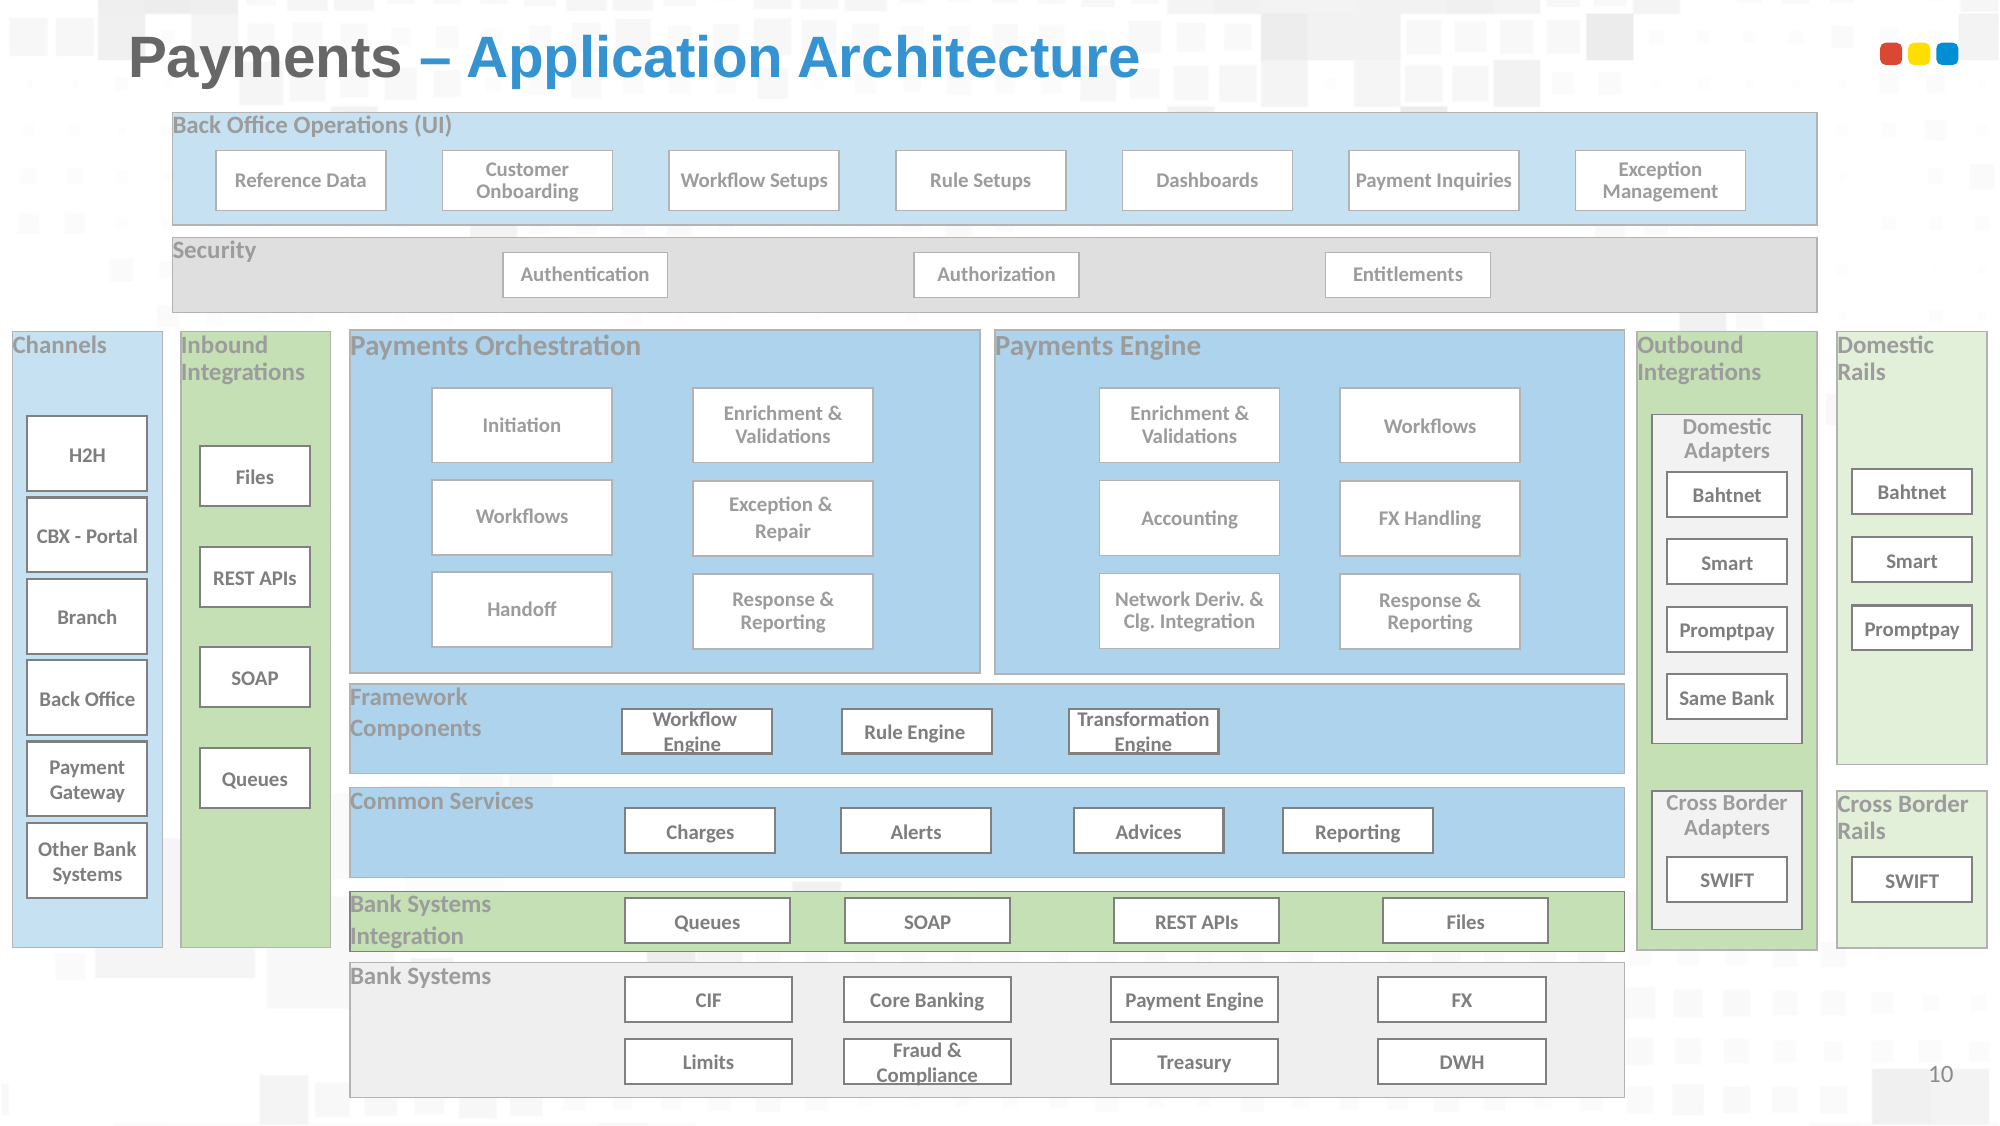

# Payments – Application Architecture
Back Office Operations (UI)
Reference Data
Customer Onboarding
Workflow Setups
Rule Setups
Dashboards
Payment Inquiries
Exception Management
Security
Authentication
Authorization
Entitlements
Payments Orchestration
Payments Engine
Outbound Integrations
Channels
Domestic Rails
Inbound   Integrations
Enrichment & Validations

Workflows

Accounting
FX Handling
Network Deriv. & Clg. Integration
Response & Reporting
Initiation
Enrichment & Validations
Workflows
Exception &
Repair
Handoff
Response & Reporting
Domestic Adapters
Bahtnet
Smart
Promptpay
Same Bank
H2H
CBX - Portal
Branch
Back Office
Payment Gateway
Other Bank Systems
Files
REST APIs
SOAP
Queues
Bahtnet
Smart
Promptpay
Framework
Components
Workflow
Engine
Rule Engine
Transformation Engine
Common Services
Cross Border Adapters
SWIFT
Cross Border Rails
Charges
Alerts
Advices
Reporting
SWIFT
Bank Systems
Integration
Queues
SOAP
REST APIs
Files
Bank Systems
CIF
Core Banking
Payment Engine
FX
Limits
Fraud & Compliance
Treasury
DWH
10